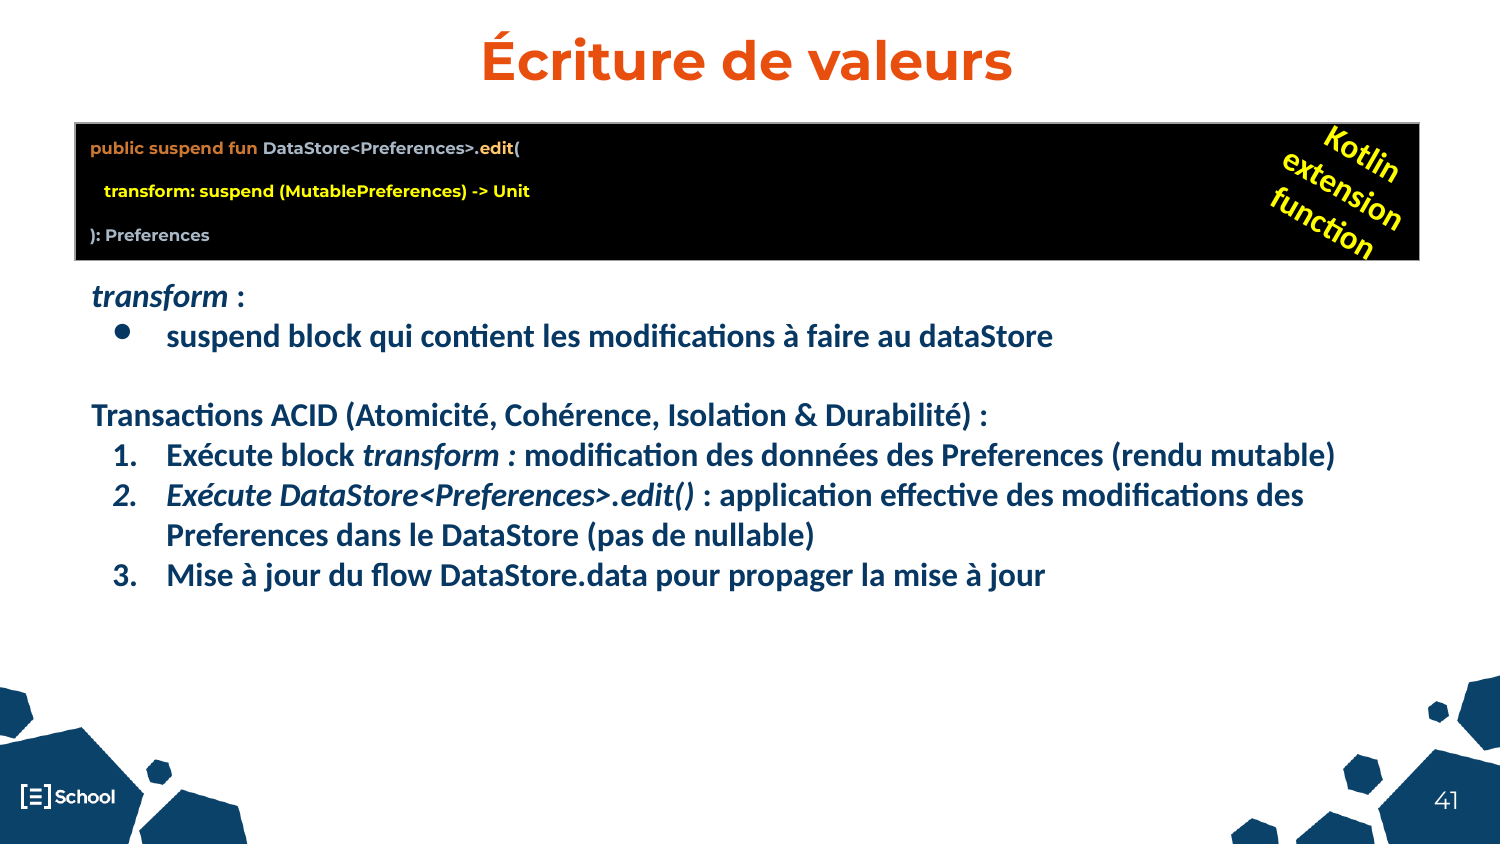

Écriture de valeurs
| public suspend fun DataStore<Preferences>.edit( transform: suspend (MutablePreferences) -> Unit ): Preferences |
| --- |
Kotlin extension function
transform :
suspend block qui contient les modifications à faire au dataStore

Transactions ACID (Atomicité, Cohérence, Isolation & Durabilité) :
Exécute block transform : modification des données des Preferences (rendu mutable)
Exécute DataStore<Preferences>.edit() : application effective des modifications des Preferences dans le DataStore (pas de nullable)
Mise à jour du flow DataStore.data pour propager la mise à jour

41